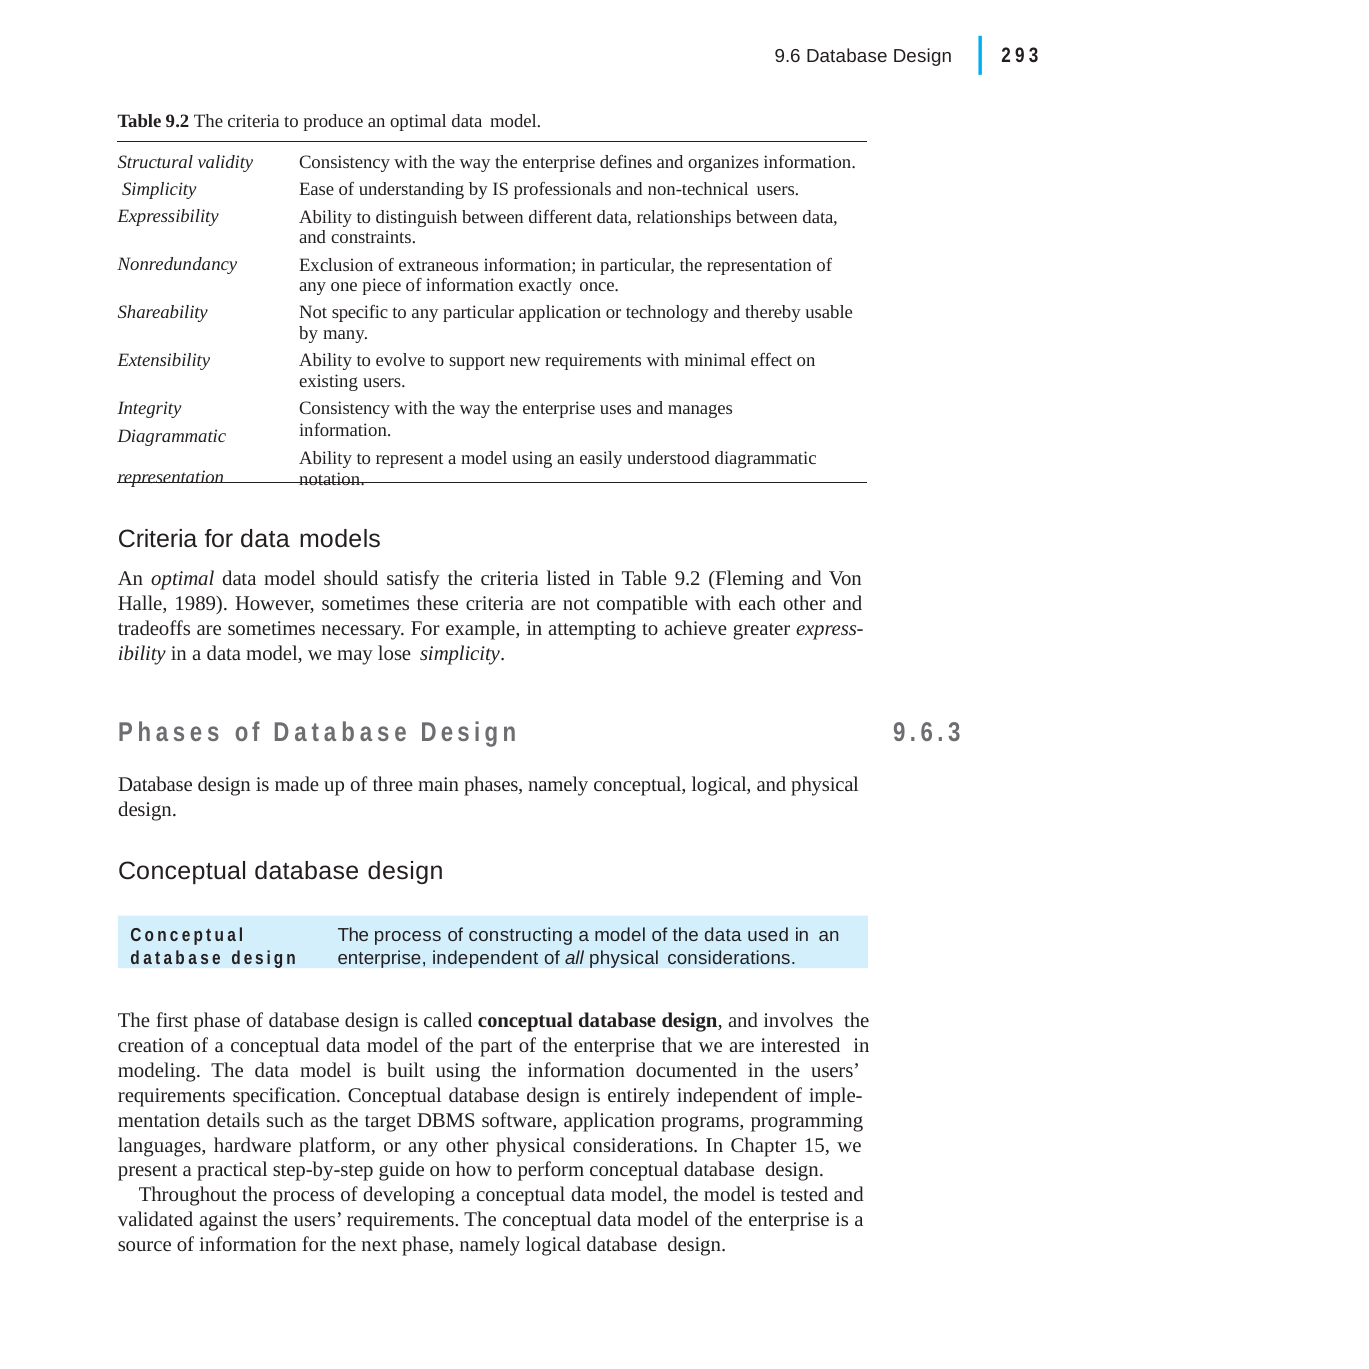

|
293
9.6 Database Design
Table 9.2 The criteria to produce an optimal data model.

Consistency with the way the enterprise defines and organizes information.  Ease of understanding by IS professionals and non-technical users.
Ability to distinguish between different data, relationships between data,  and constraints.
Exclusion of extraneous information; in particular, the representation of  any one piece of information exactly once.
Not specific to any particular application or technology and thereby usable  by many.
Ability to evolve to support new requirements with minimal effect on  existing users.
Consistency with the way the enterprise uses and manages information.
Ability to represent a model using an easily understood diagrammatic  notation.
Structural validity  Simplicity  Expressibility
Nonredundancy
Shareability
Extensibility
Integrity
Diagrammatic  representation

Criteria for data models
An optimal data model should satisfy the criteria listed in Table 9.2 (Fleming and Von  Halle, 1989). However, sometimes these criteria are not compatible with each other and  tradeoffs are sometimes necessary. For example, in attempting to achieve greater express-  ibility in a data model, we may lose simplicity.
Phases of Database Design
Database design is made up of three main phases, namely conceptual, logical, and physical  design.
9.6.3
Conceptual database design
Conceptual	The process of constructing a model of the data used in an
database design	enterprise, independent of all physical considerations.
The first phase of database design is called conceptual database design, and involves  the creation of a conceptual data model of the part of the enterprise that we are interested  in modeling. The data model is built using the information documented in the users’  requirements specification. Conceptual database design is entirely independent of imple-  mentation details such as the target DBMS software, application programs, programming  languages, hardware platform, or any other physical considerations. In Chapter 15, we  present a practical step-by-step guide on how to perform conceptual database design.
Throughout the process of developing a conceptual data model, the model is tested and  validated against the users’ requirements. The conceptual data model of the enterprise is a  source of information for the next phase, namely logical database design.